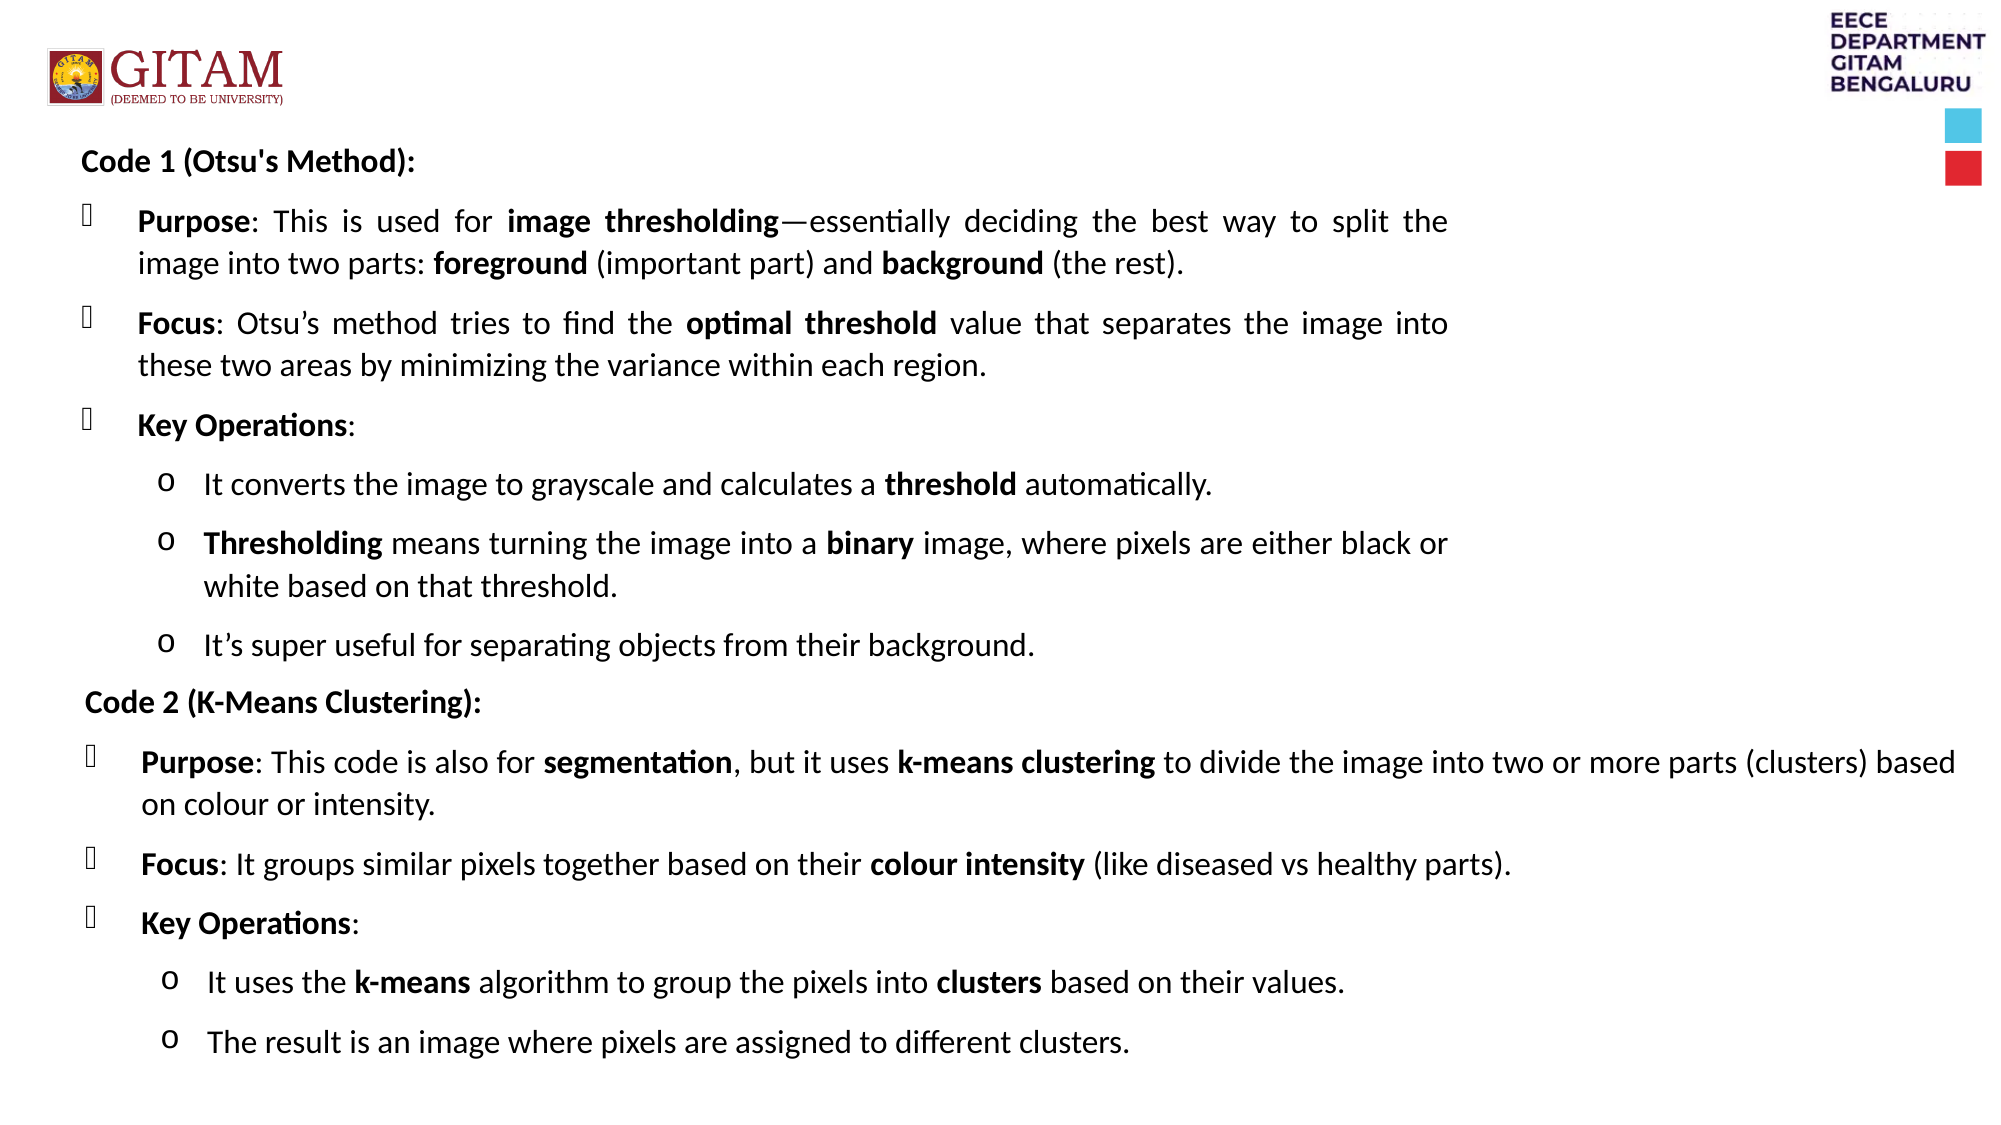

Code 1 (Otsu's Method):
Purpose: This is used for image thresholding—essentially deciding the best way to split the image into two parts: foreground (important part) and background (the rest).
Focus: Otsu’s method tries to find the optimal threshold value that separates the image into these two areas by minimizing the variance within each region.
Key Operations:
It converts the image to grayscale and calculates a threshold automatically.
Thresholding means turning the image into a binary image, where pixels are either black or white based on that threshold.
It’s super useful for separating objects from their background.
Code 2 (K-Means Clustering):
Purpose: This code is also for segmentation, but it uses k-means clustering to divide the image into two or more parts (clusters) based on colour or intensity.
Focus: It groups similar pixels together based on their colour intensity (like diseased vs healthy parts).
Key Operations:
It uses the k-means algorithm to group the pixels into clusters based on their values.
The result is an image where pixels are assigned to different clusters.